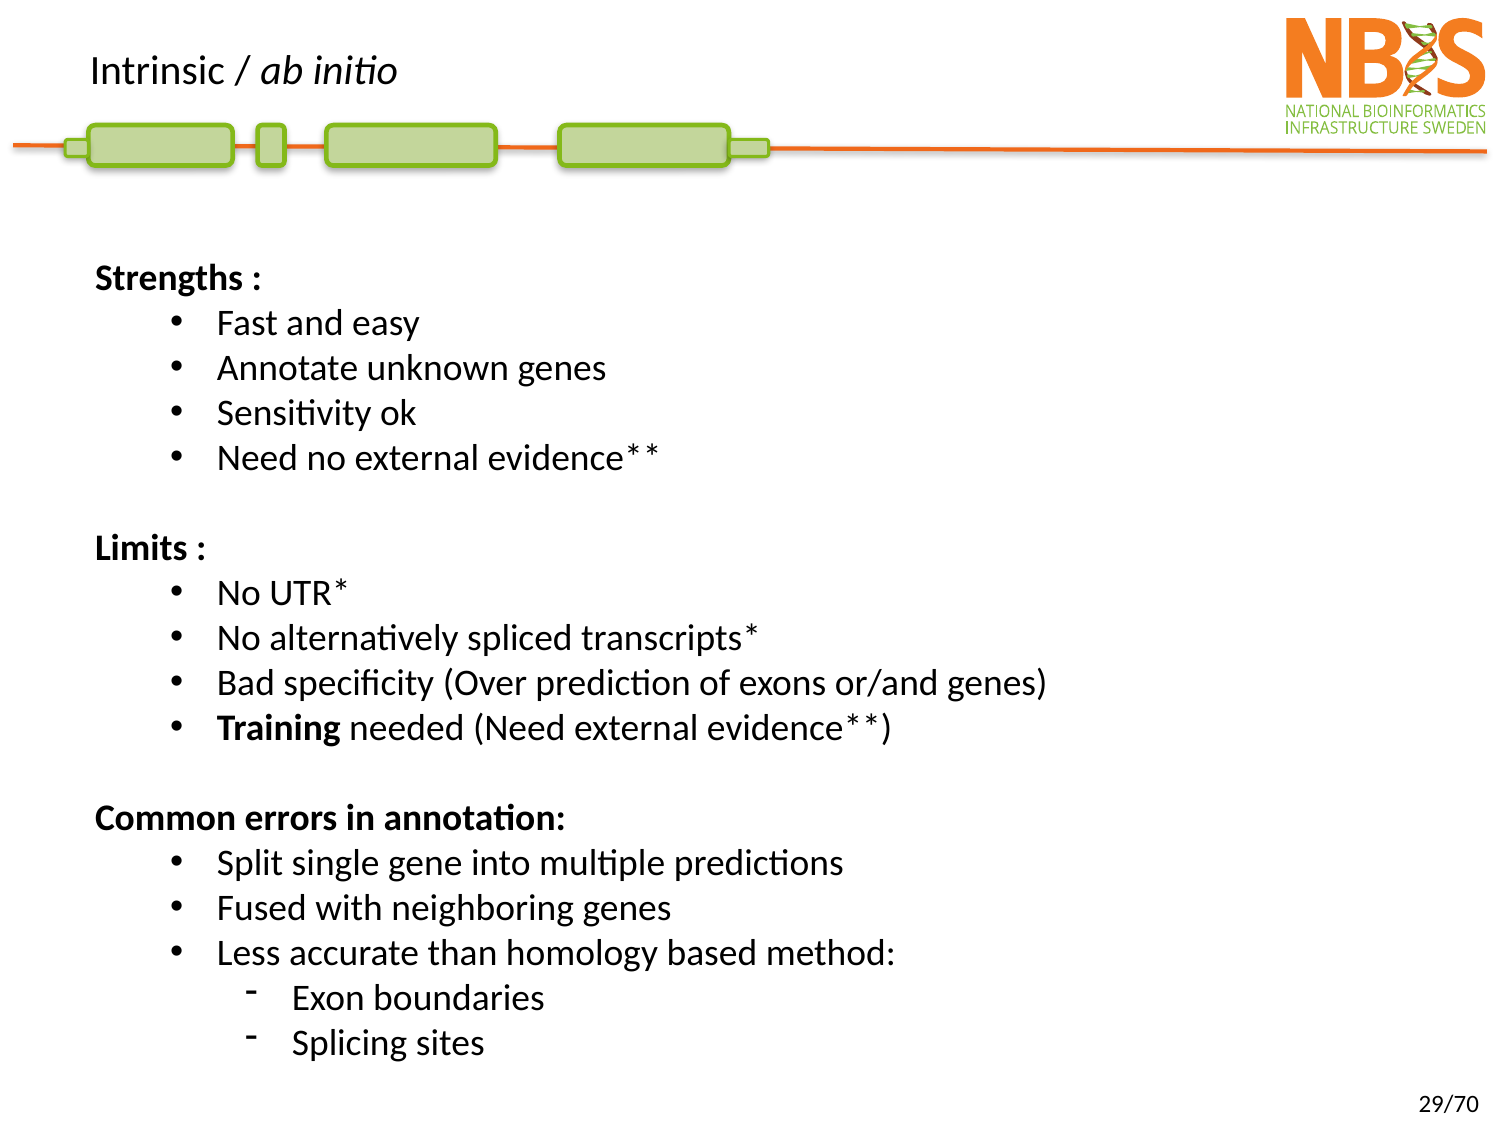

# Intrinsic / ab initio
Strengths :
Fast and easy
Annotate unknown genes
Sensitivity ok
Need no external evidence**

Limits :
No UTR*
No alternatively spliced transcripts*
Bad specificity (Over prediction of exons or/and genes)
Training needed (Need external evidence**)

Common errors in annotation:
Split single gene into multiple predictions
Fused with neighboring genes
Less accurate than homology based method:
Exon boundaries
Splicing sites

29/70